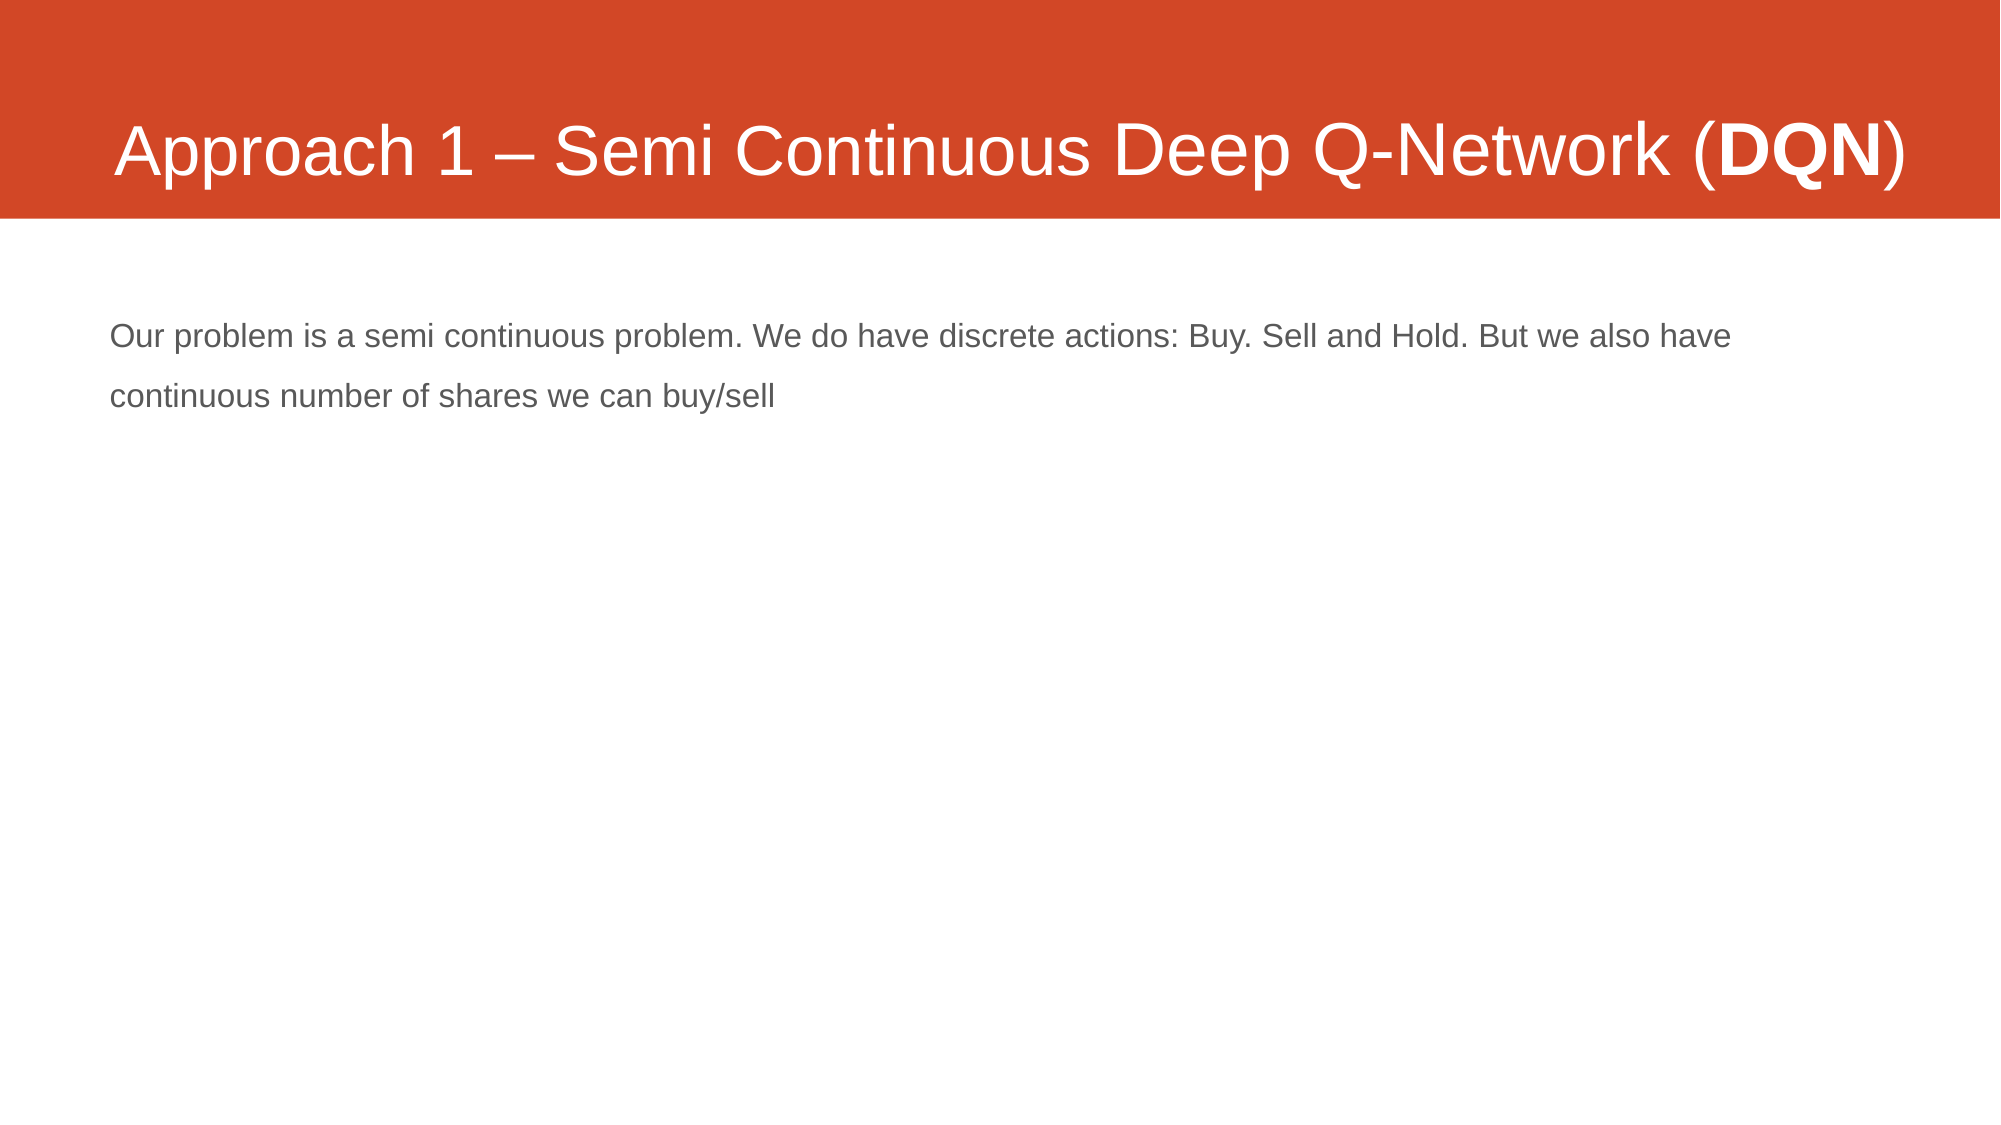

# Approach 1 – Semi Continuous Deep Q-Network (DQN)
Our problem is a semi continuous problem. We do have discrete actions: Buy. Sell and Hold. But we also have continuous number of shares we can buy/sell